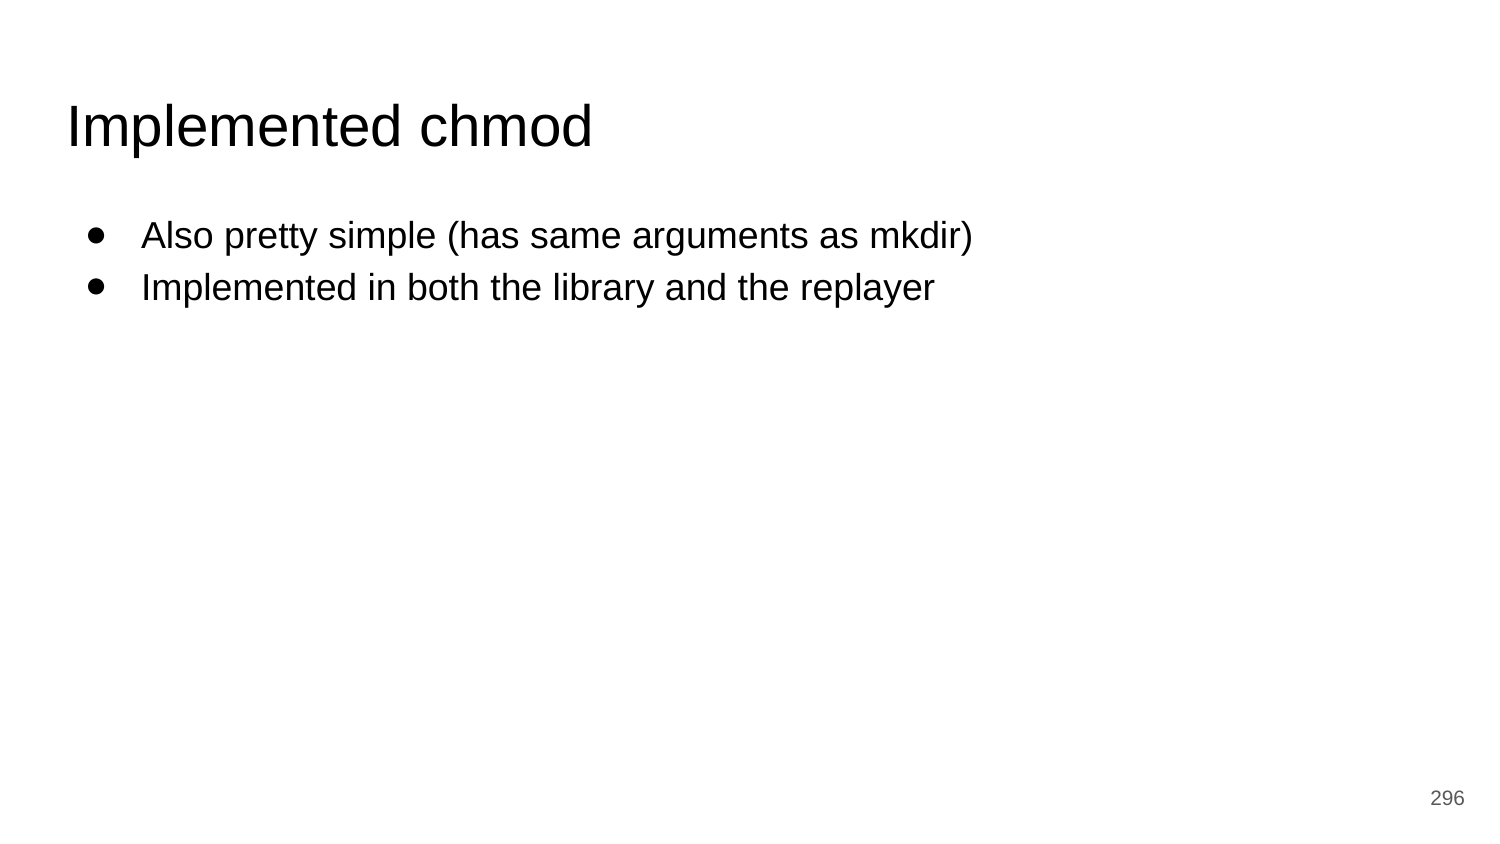

# Implemented chmod
Also pretty simple (has same arguments as mkdir)
Implemented in both the library and the replayer
296